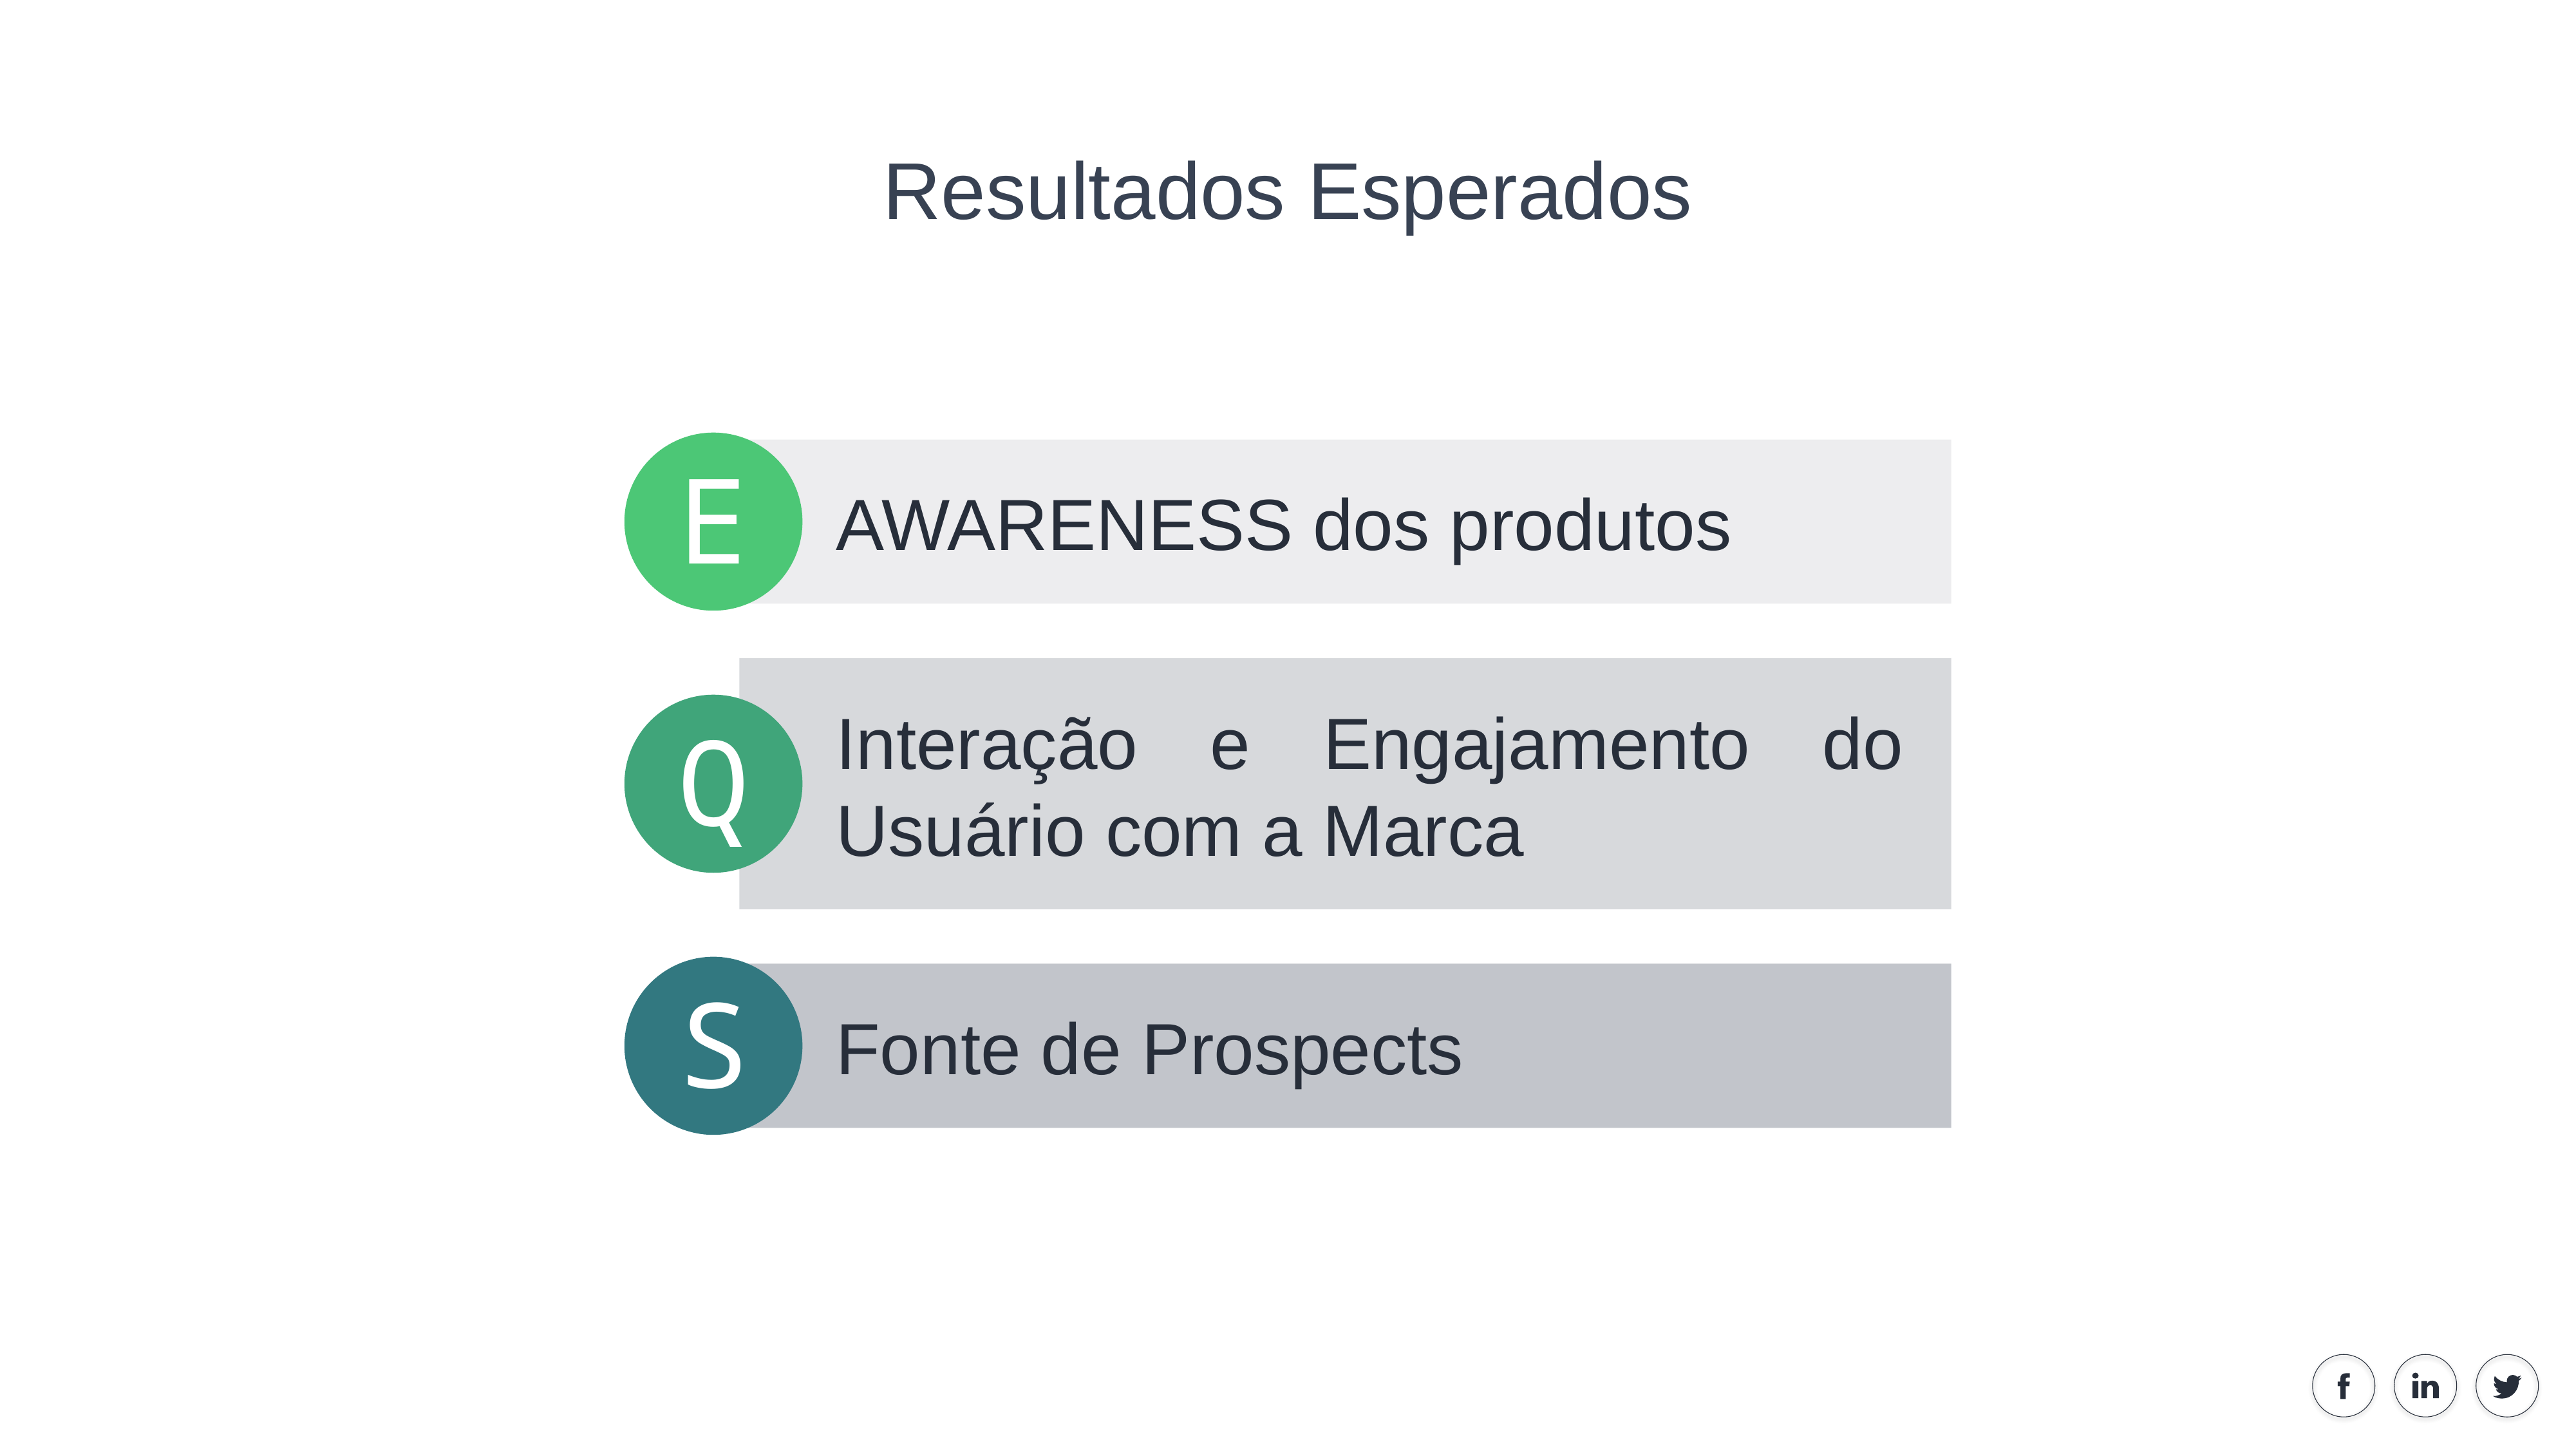

Resultados Esperados
E
AWARENESS dos produtos
Interação e Engajamento do Usuário com a Marca
Q
S
Fonte de Prospects